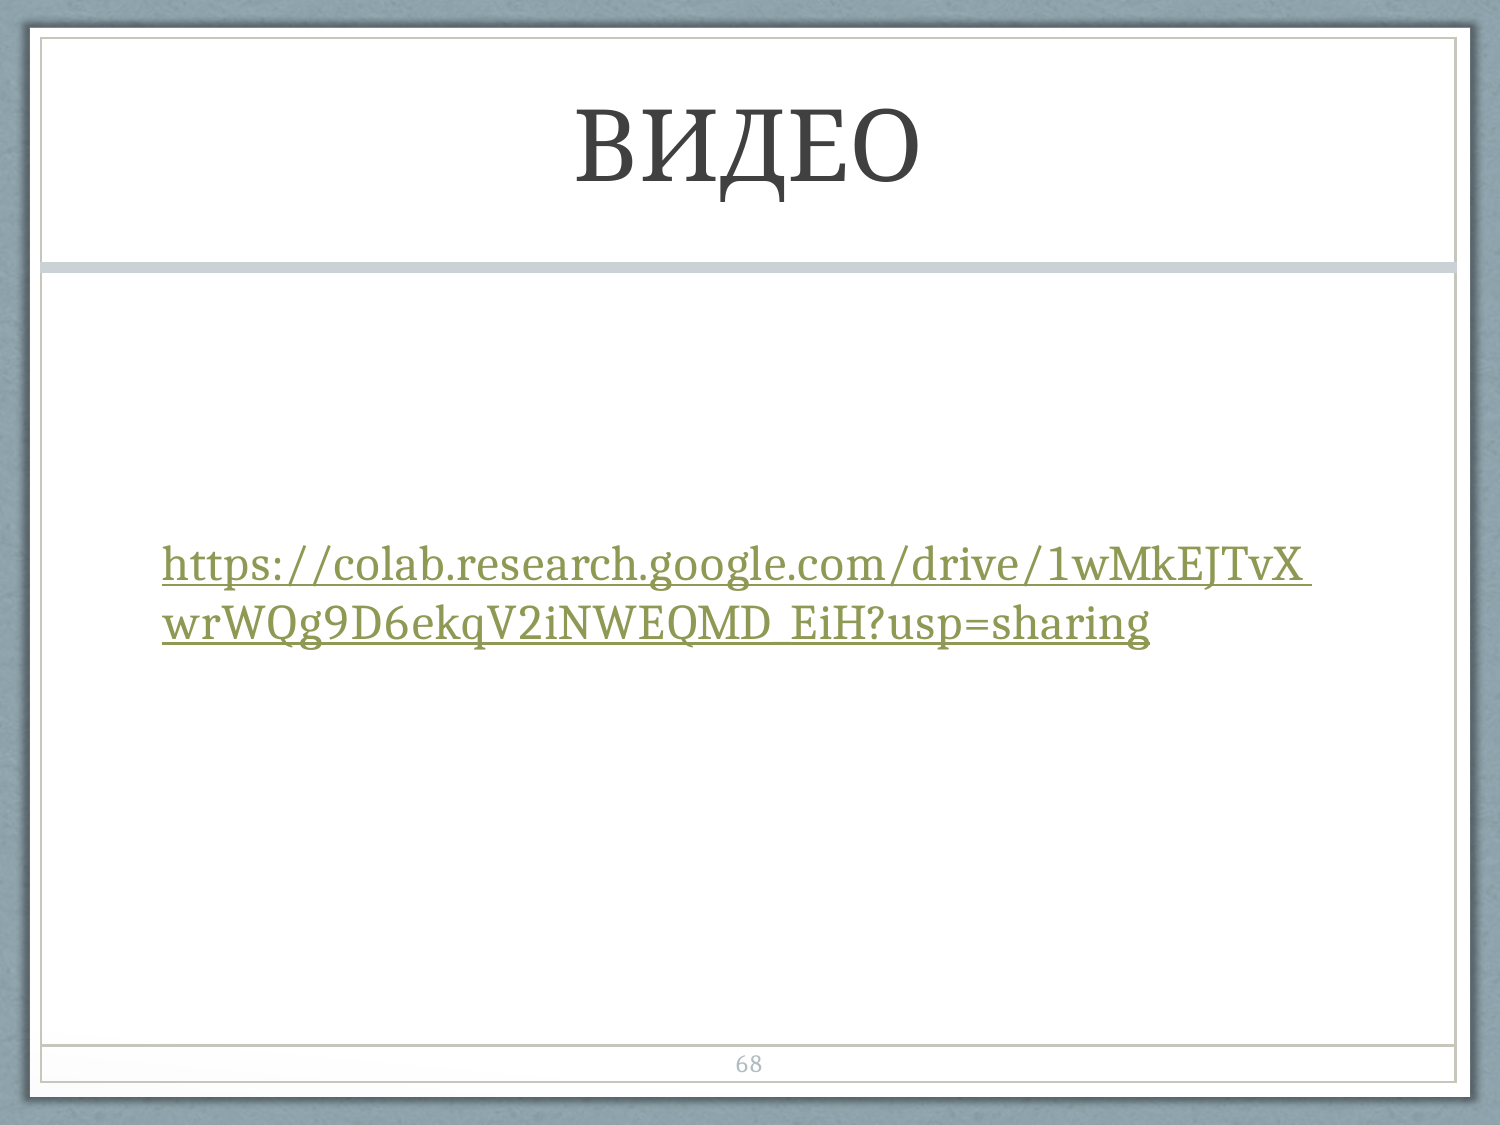

| ВИДЕО |
| --- |
| https://colab.research.google.com/drive/1wMkEJTvX wrWQg9D6ekqV2iNWEQMD\_EiH?usp=sharing |
| 68 |